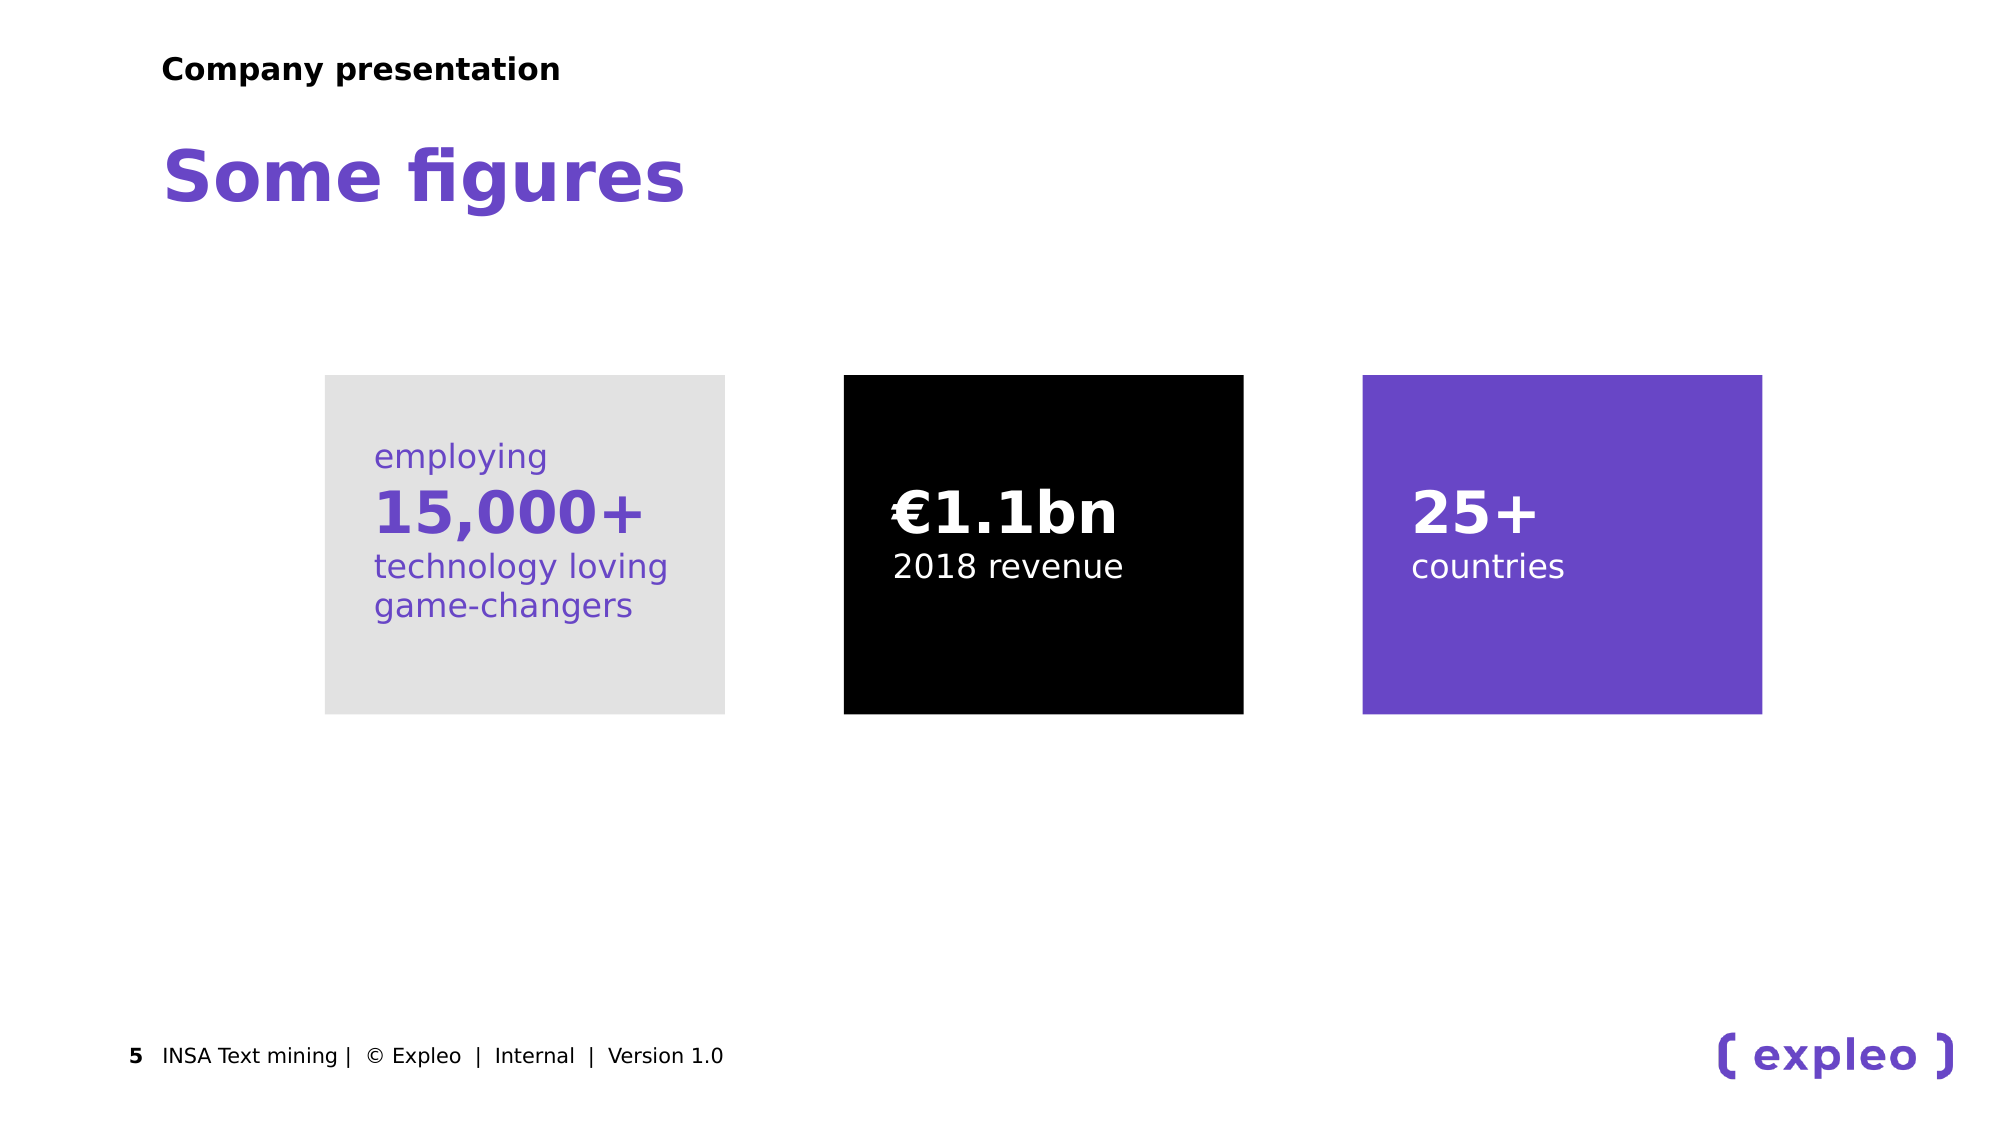

Company presentation

Some figures

employing
15,000+
technology loving
game-changers

€1.1bn
2018 revenue
25+
countries

INSA Text mining |  © Expleo  |  Internal  |  Version 1.0
5